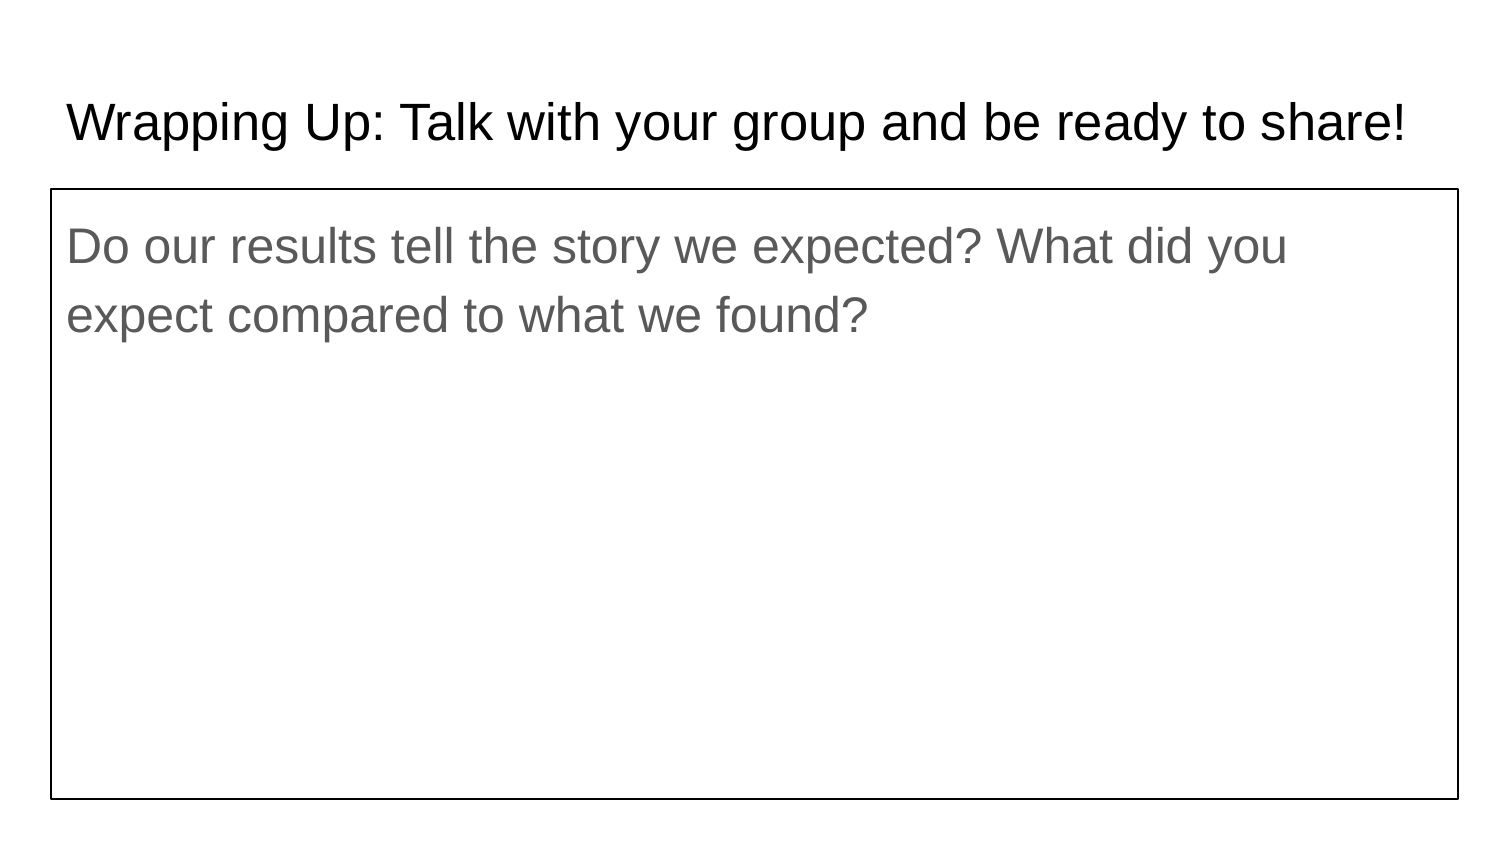

# Wrapping Up: Talk with your group and be ready to share!
Do our results tell the story we expected? What did you expect compared to what we found?